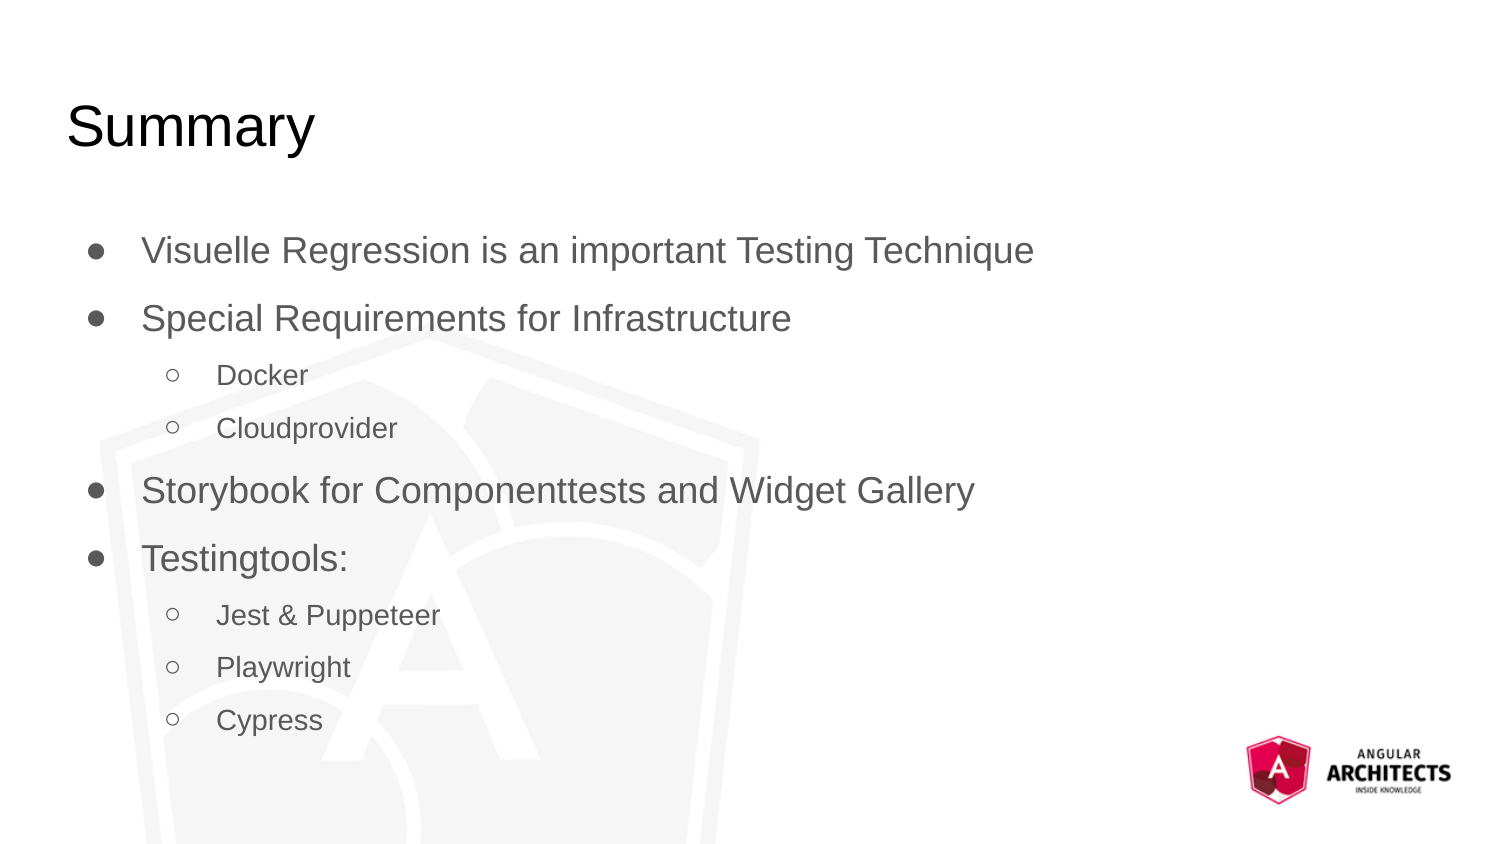

# Summary
Visuelle Regression is an important Testing Technique
Special Requirements for Infrastructure
Docker
Cloudprovider
Storybook for Componenttests and Widget Gallery
Testingtools:
Jest & Puppeteer
Playwright
Cypress